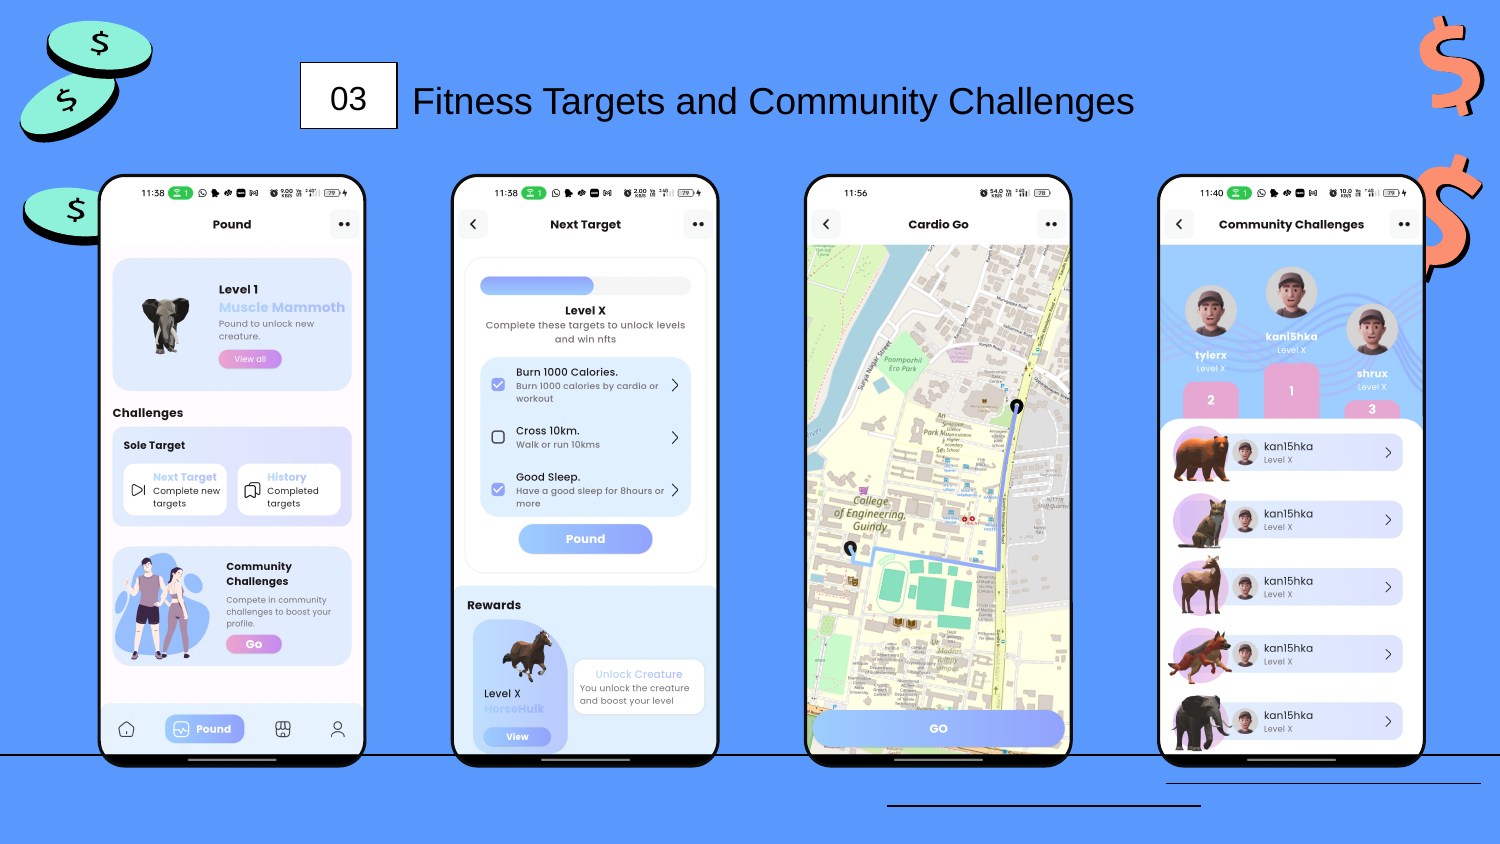

03
# Fitness Targets and Community Challenges